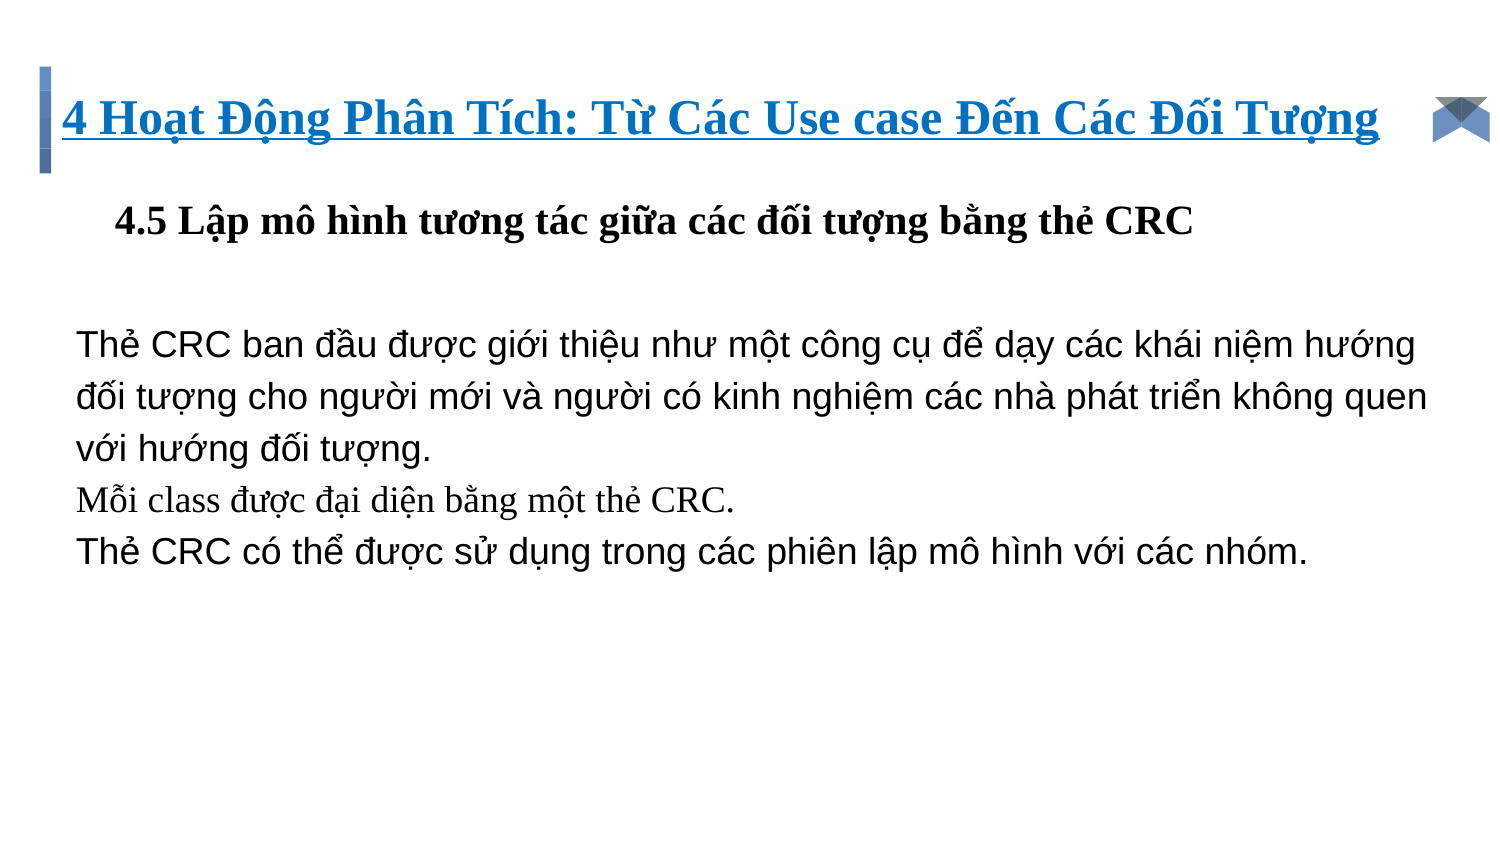

# 4 Hoạt Động Phân Tích: Từ Các Use case Đến Các Đối Tượng

4.5 Lập mô hình tương tác giữa các đối tượng bằng thẻ CRC
Thẻ CRC ban đầu được giới thiệu như một công cụ để dạy các khái niệm hướng đối tượng cho người mới và người có kinh nghiệm các nhà phát triển không quen với hướng đối tượng.
Mỗi class được đại diện bằng một thẻ CRC.
Thẻ CRC có thể được sử dụng trong các phiên lập mô hình với các nhóm.